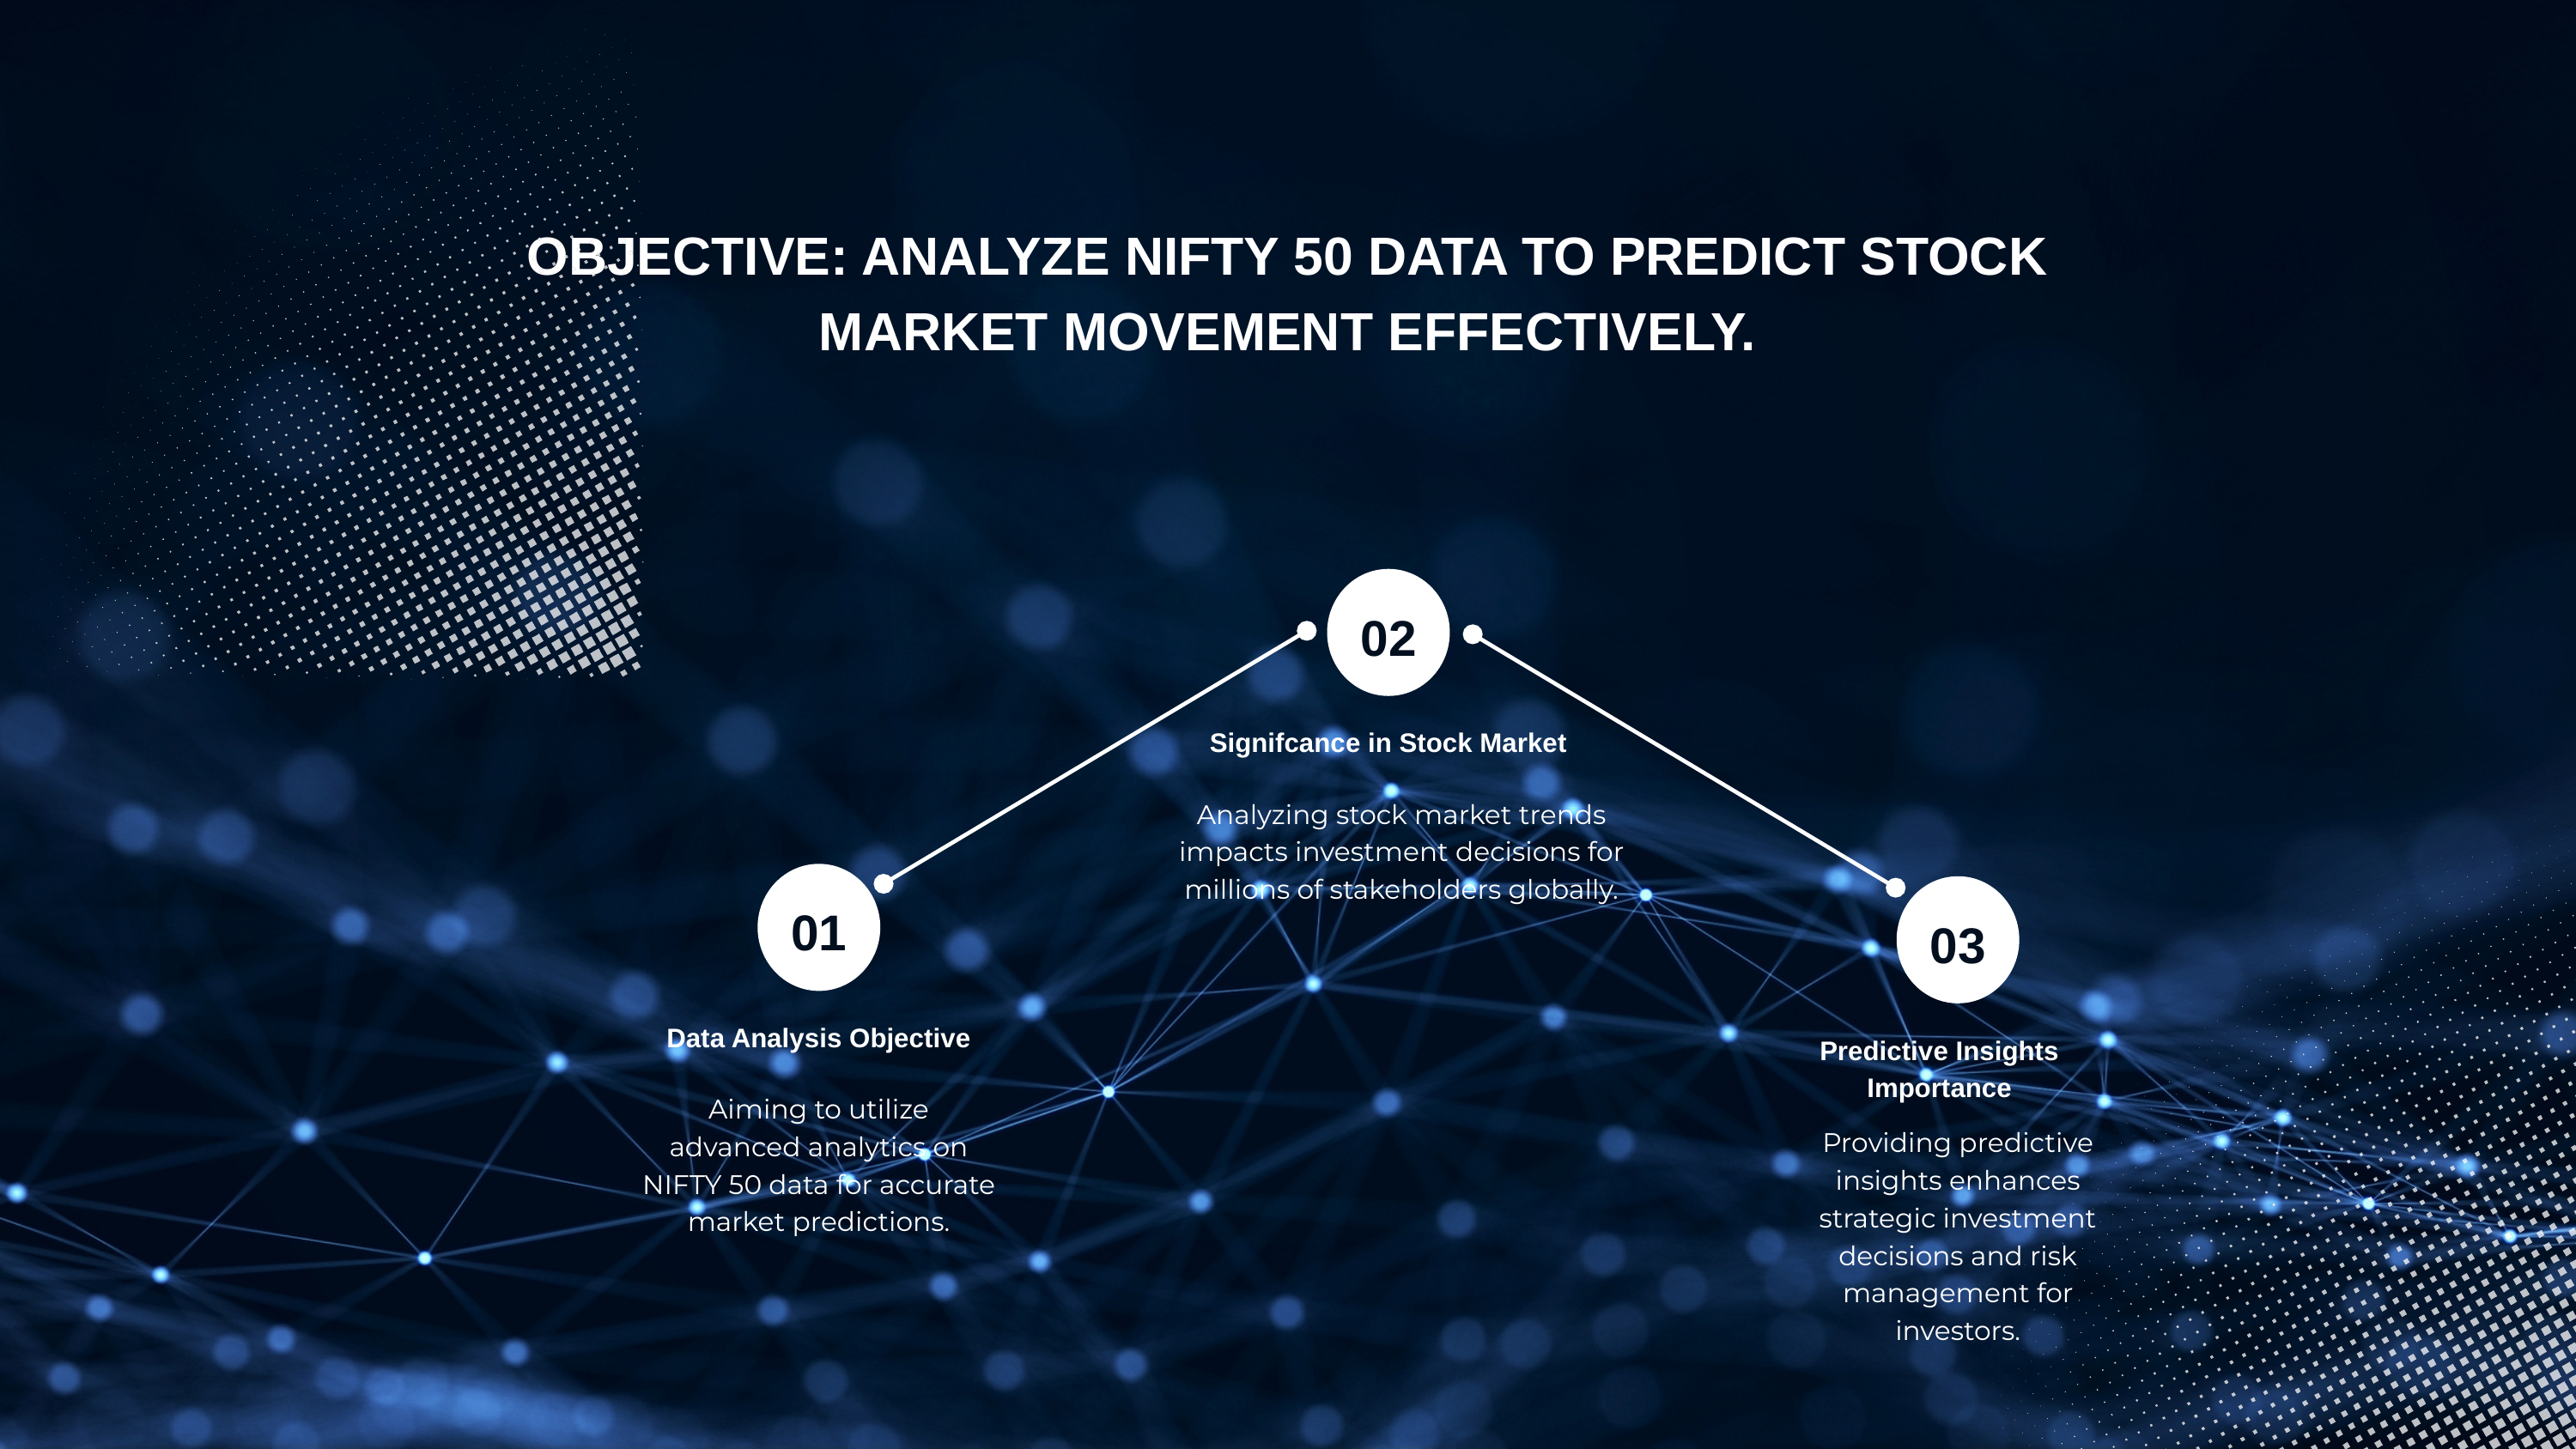

OBJECTIVE: ANALYZE NIFTY 50 DATA TO PREDICT STOCK MARKET MOVEMENT EFFECTIVELY.

02

Signifcance in Stock Market

Analyzing stock market trends impacts investment decisions for millions of stakeholders globally.

01
03
Data Analysis Objective
Predictive Insights Importance

Aiming to utilize advanced analytics on NIFTY 50 data for accurate market predictions.

Providing predictive insights enhances strategic investment decisions and risk management for investors.